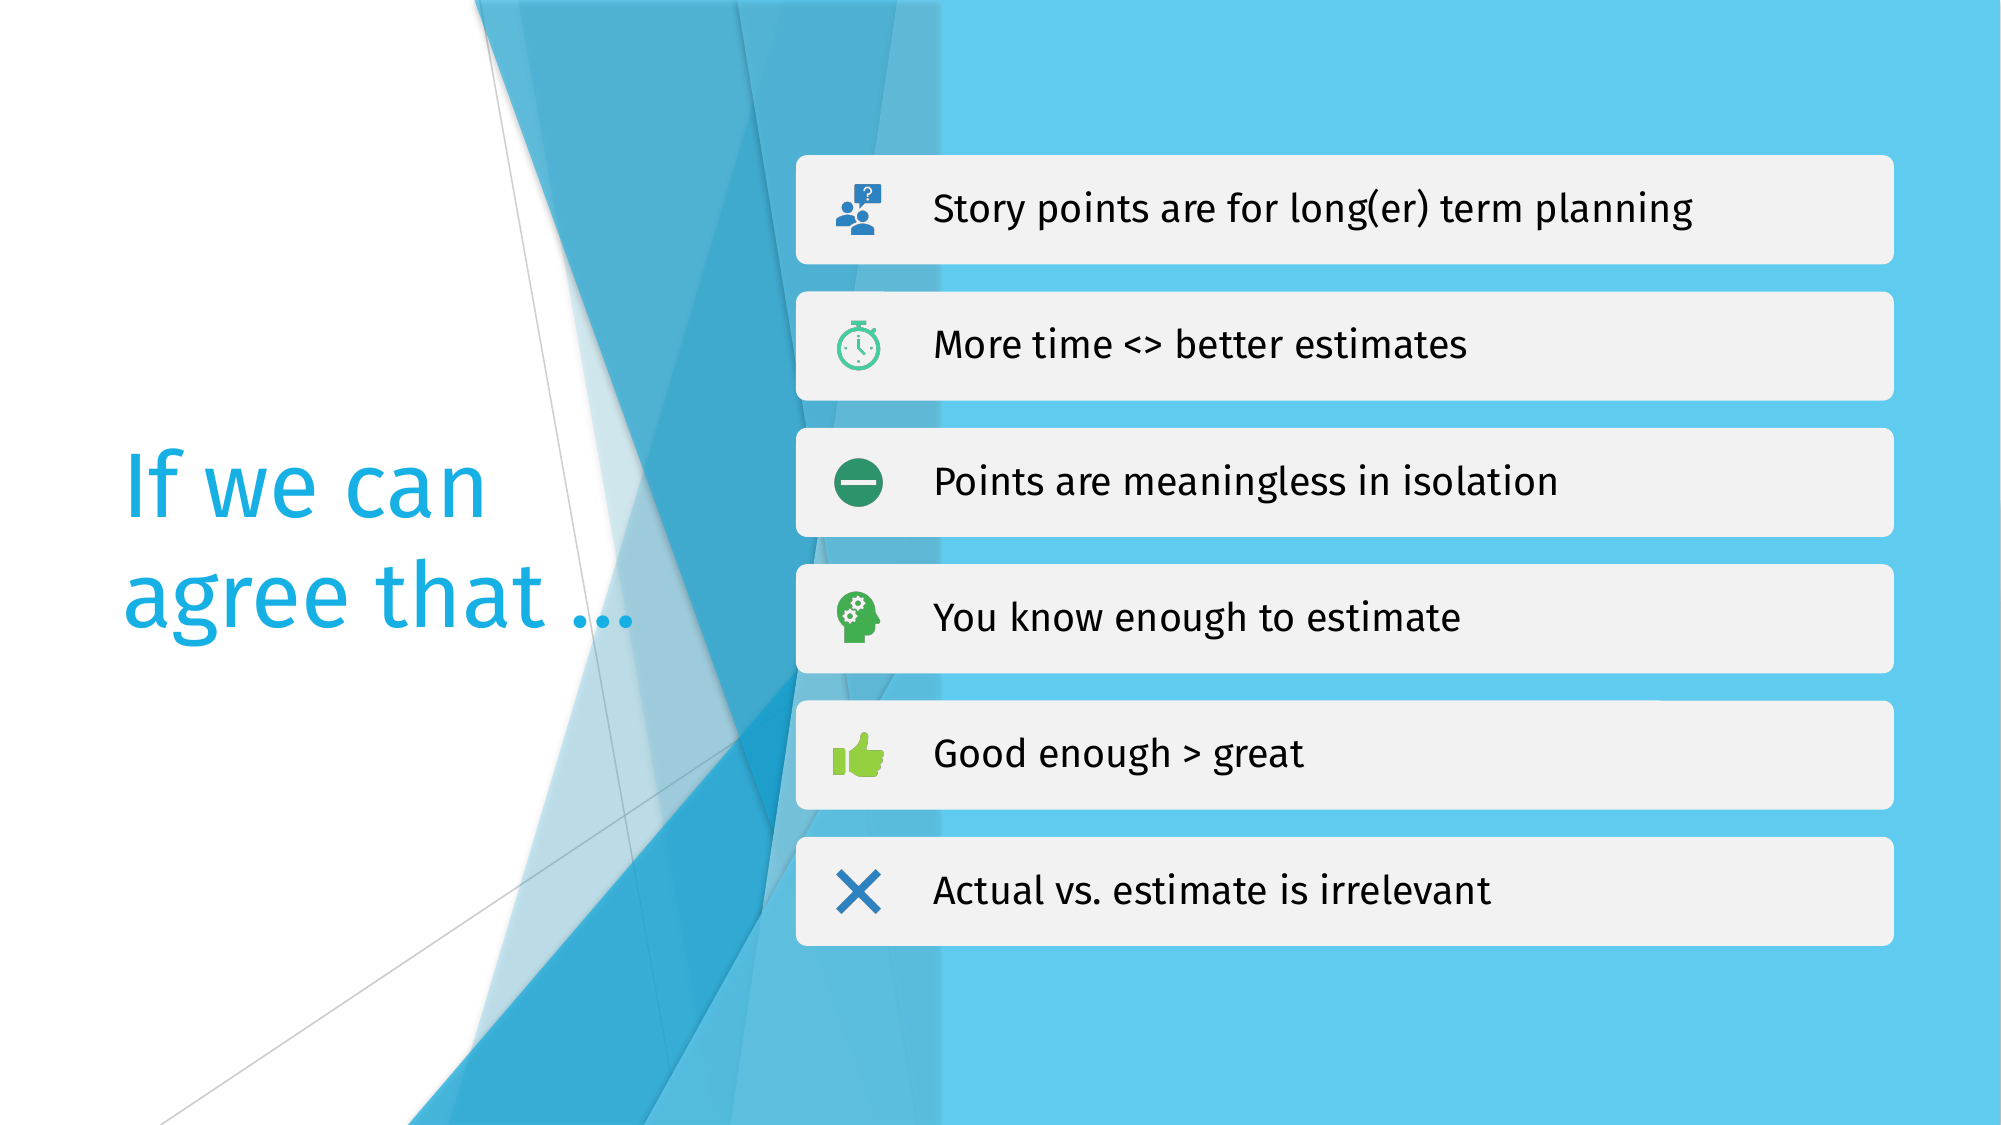

Story points are for long(er) term planning
More time <> better estimates
Points are meaningless in isolation
You know enough to estimate
Good enough > great
Actual vs. estimate is irrelevant
# If we can agree that …